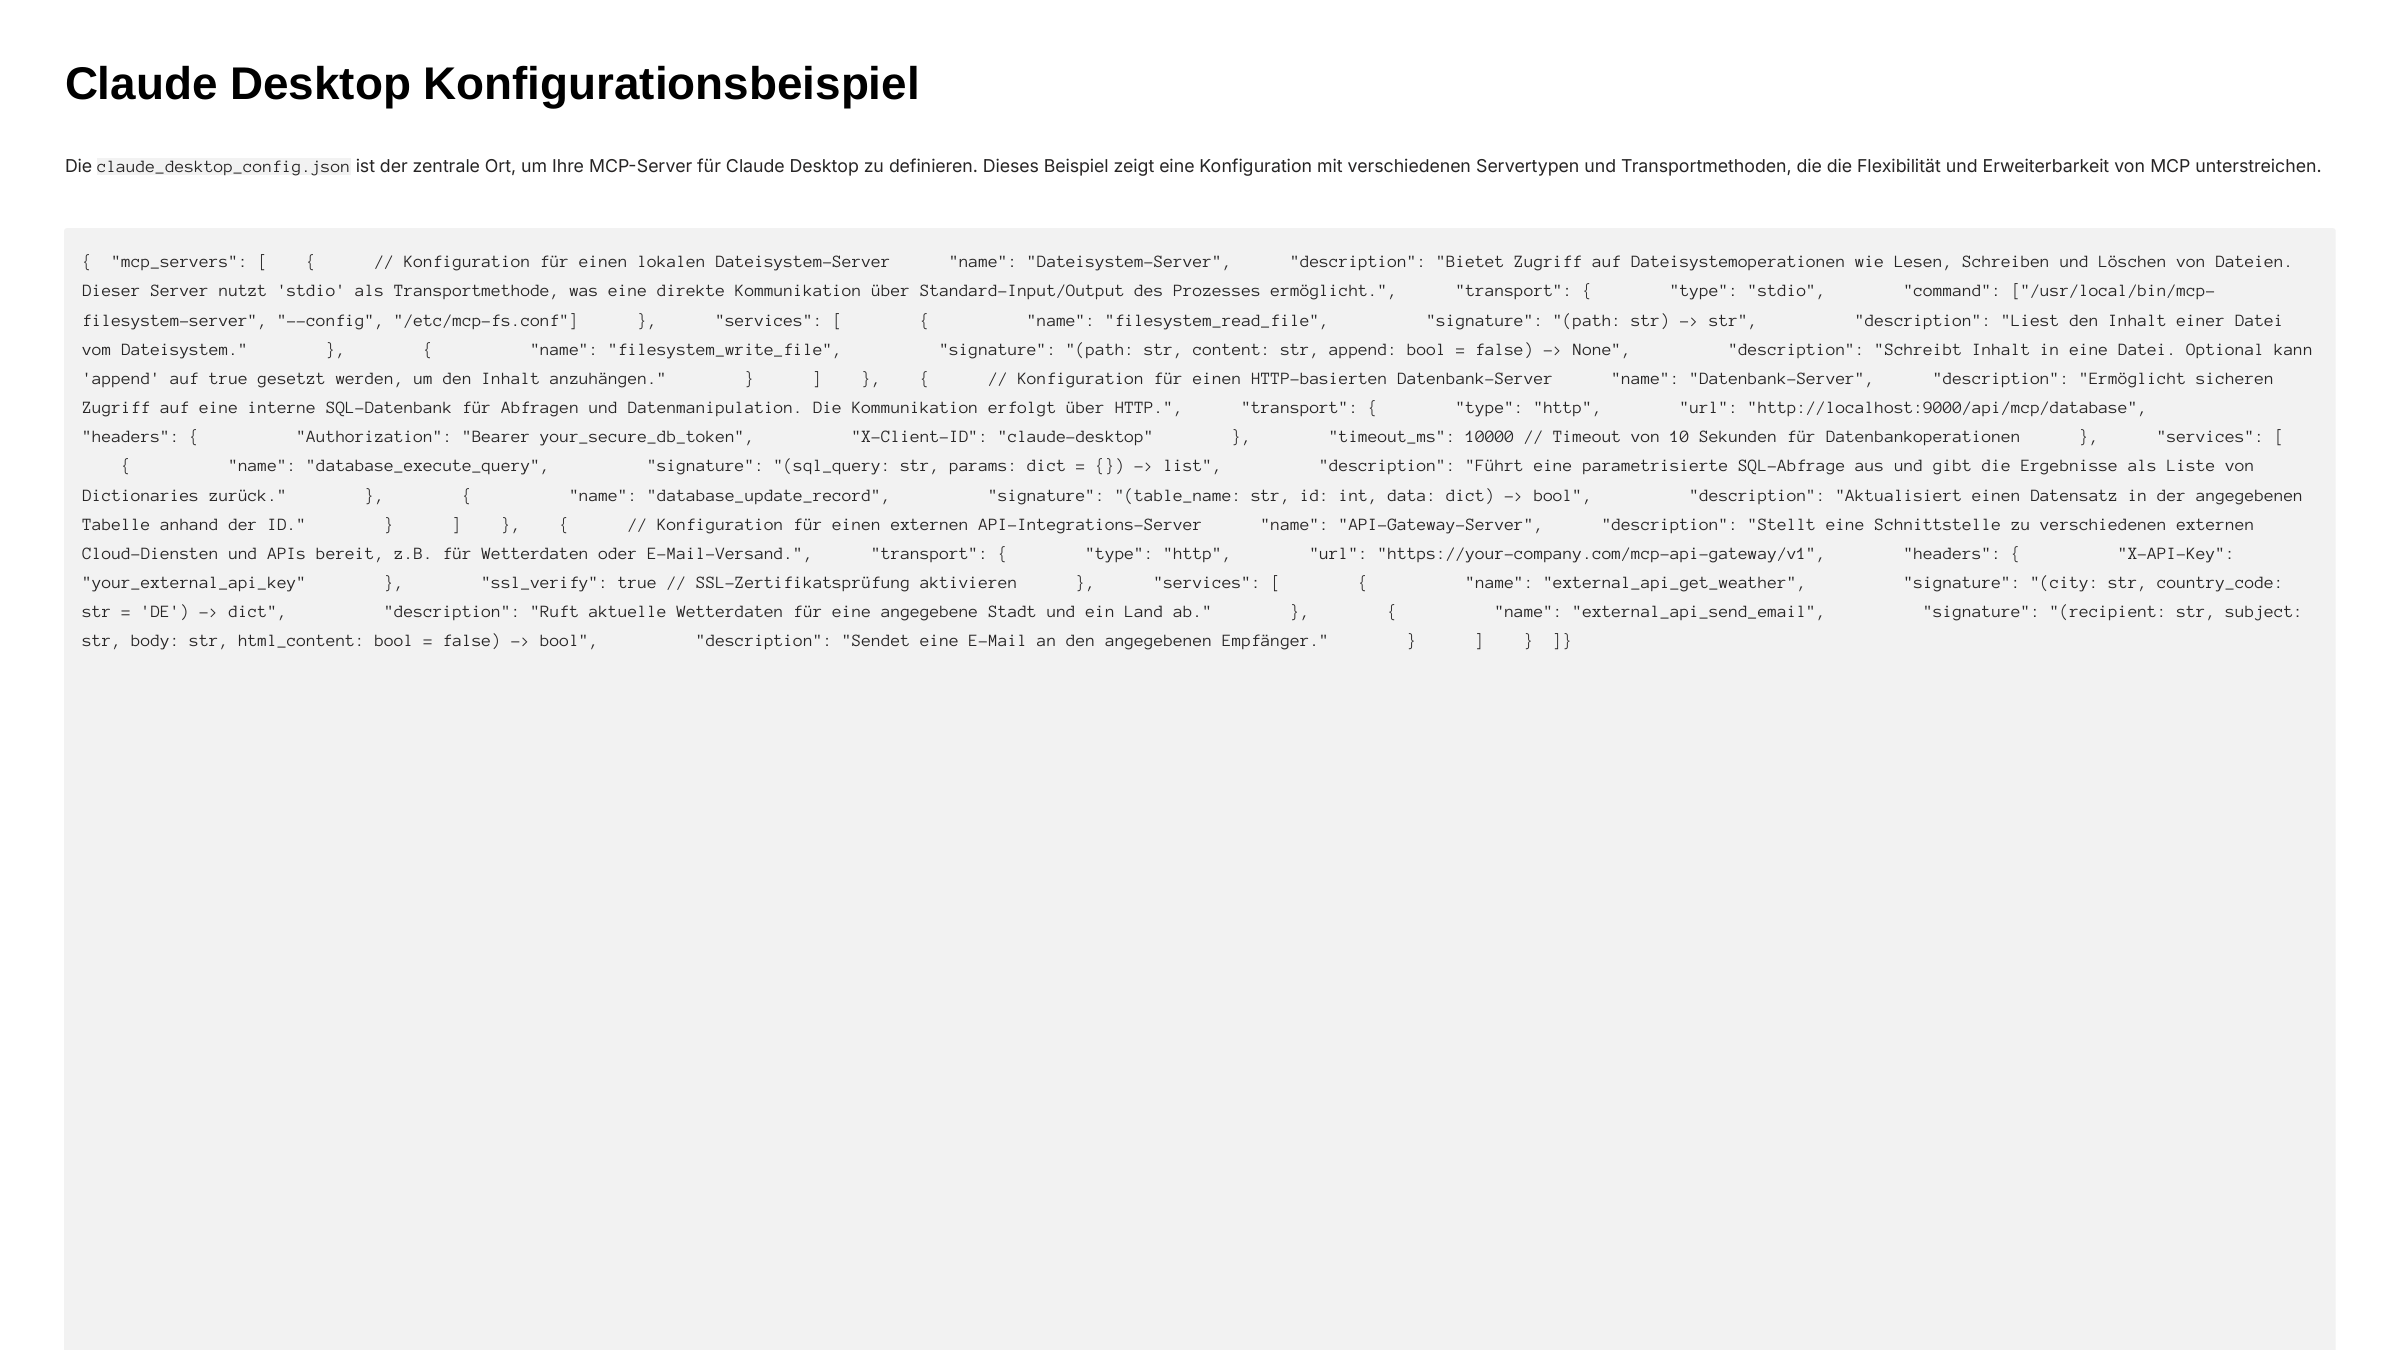

Claude Desktop Konfigurationsbeispiel
Die claude_desktop_config.json ist der zentrale Ort, um Ihre MCP-Server für Claude Desktop zu definieren. Dieses Beispiel zeigt eine Konfiguration mit verschiedenen Servertypen und Transportmethoden, die die Flexibilität und Erweiterbarkeit von MCP unterstreichen.

{  "mcp_servers": [    {      // Konfiguration für einen lokalen Dateisystem-Server      "name": "Dateisystem-Server",      "description": "Bietet Zugriff auf Dateisystemoperationen wie Lesen, Schreiben und Löschen von Dateien. Dieser Server nutzt 'stdio' als Transportmethode, was eine direkte Kommunikation über Standard-Input/Output des Prozesses ermöglicht.",      "transport": {        "type": "stdio",        "command": ["/usr/local/bin/mcp-filesystem-server", "--config", "/etc/mcp-fs.conf"]      },      "services": [        {          "name": "filesystem_read_file",          "signature": "(path: str) -> str",          "description": "Liest den Inhalt einer Datei vom Dateisystem."        },        {          "name": "filesystem_write_file",          "signature": "(path: str, content: str, append: bool = false) -> None",          "description": "Schreibt Inhalt in eine Datei. Optional kann 'append' auf true gesetzt werden, um den Inhalt anzuhängen."        }      ]    },    {      // Konfiguration für einen HTTP-basierten Datenbank-Server      "name": "Datenbank-Server",      "description": "Ermöglicht sicheren Zugriff auf eine interne SQL-Datenbank für Abfragen und Datenmanipulation. Die Kommunikation erfolgt über HTTP.",      "transport": {        "type": "http",        "url": "http://localhost:9000/api/mcp/database",        "headers": {          "Authorization": "Bearer your_secure_db_token",          "X-Client-ID": "claude-desktop"        },        "timeout_ms": 10000 // Timeout von 10 Sekunden für Datenbankoperationen      },      "services": [        {          "name": "database_execute_query",          "signature": "(sql_query: str, params: dict = {}) -> list",          "description": "Führt eine parametrisierte SQL-Abfrage aus und gibt die Ergebnisse als Liste von Dictionaries zurück."        },        {          "name": "database_update_record",          "signature": "(table_name: str, id: int, data: dict) -> bool",          "description": "Aktualisiert einen Datensatz in der angegebenen Tabelle anhand der ID."        }      ]    },    {      // Konfiguration für einen externen API-Integrations-Server      "name": "API-Gateway-Server",      "description": "Stellt eine Schnittstelle zu verschiedenen externen Cloud-Diensten und APIs bereit, z.B. für Wetterdaten oder E-Mail-Versand.",      "transport": {        "type": "http",        "url": "https://your-company.com/mcp-api-gateway/v1",        "headers": {          "X-API-Key": "your_external_api_key"        },        "ssl_verify": true // SSL-Zertifikatsprüfung aktivieren      },      "services": [        {          "name": "external_api_get_weather",          "signature": "(city: str, country_code: str = 'DE') -> dict",          "description": "Ruft aktuelle Wetterdaten für eine angegebene Stadt und ein Land ab."        },        {          "name": "external_api_send_email",          "signature": "(recipient: str, subject: str, body: str, html_content: bool = false) -> bool",          "description": "Sendet eine E-Mail an den angegebenen Empfänger."        }      ]    }  ]}
Diese Konfiguration demonstriert, wie Sie verschiedene Backend-Services – ob lokal als Prozess oder über HTTP erreichbar – nahtlos in Claude Desktop integrieren können, um Ihren KI-Agenten leistungsstarke und kontextspezifische Fähigkeiten zu verleihen.